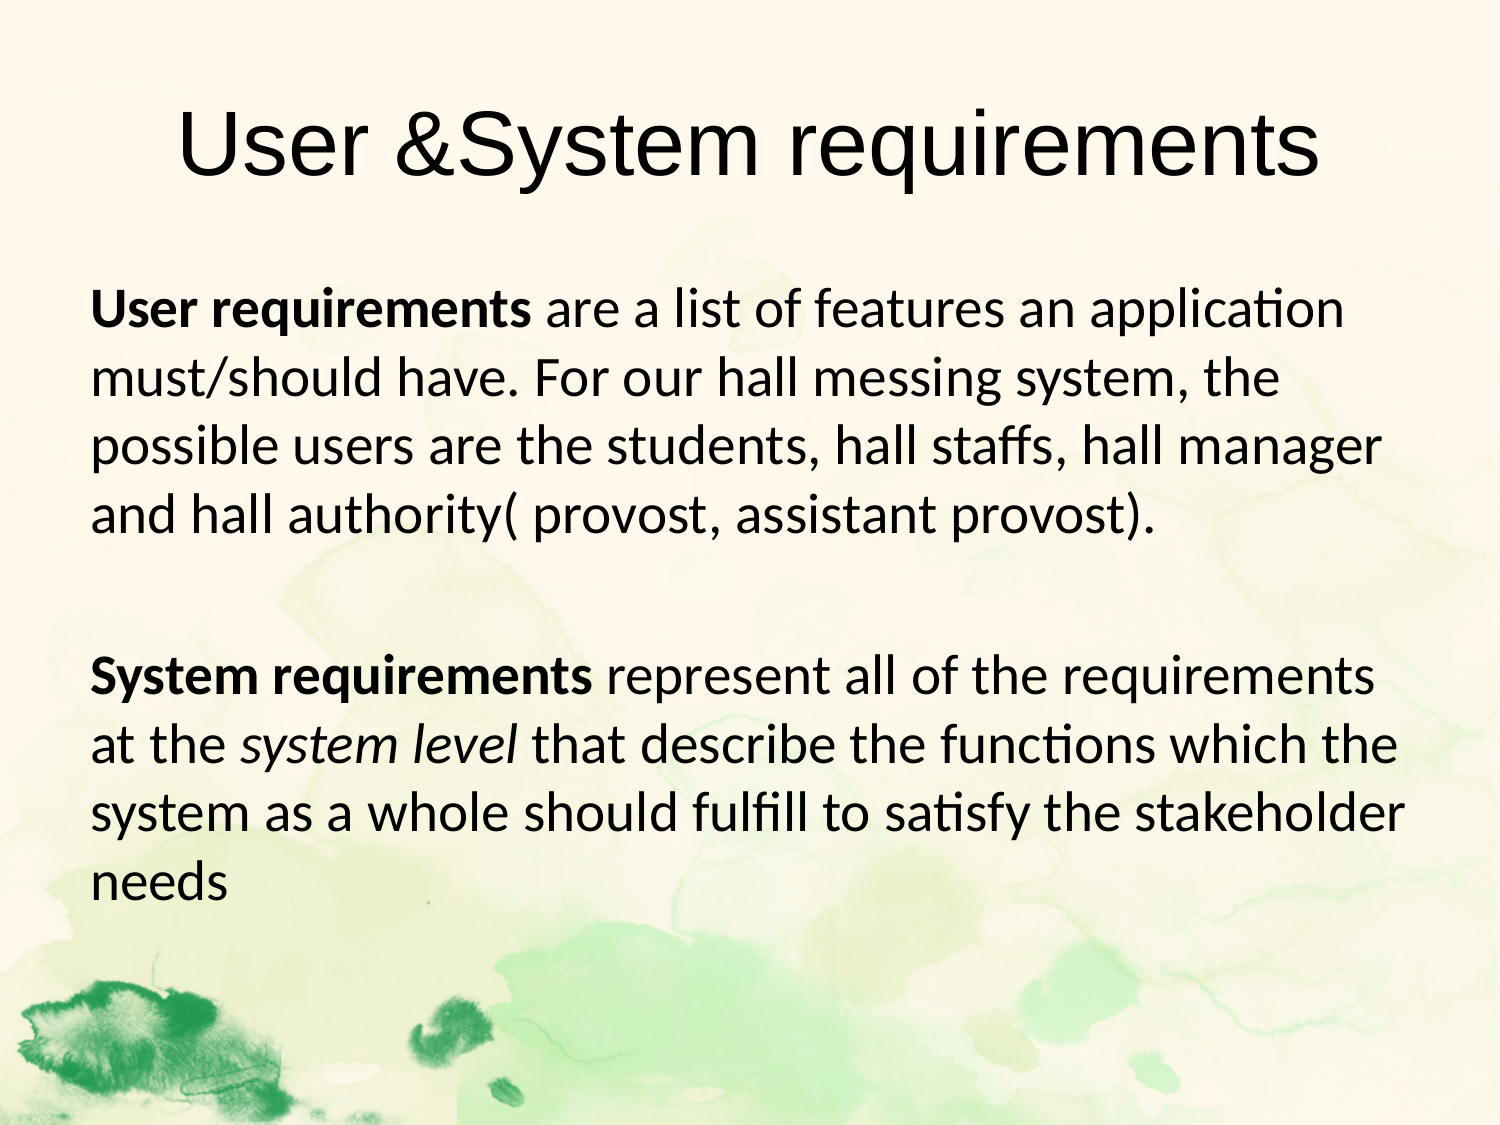

# User &System requirements
User requirements are a list of features an application must/should have. For our hall messing system, the possible users are the students, hall staffs, hall manager and hall authority( provost, assistant provost).

System requirements represent all of the requirements at the system level that describe the functions which the system as a whole should fulfill to satisfy the stakeholder needs